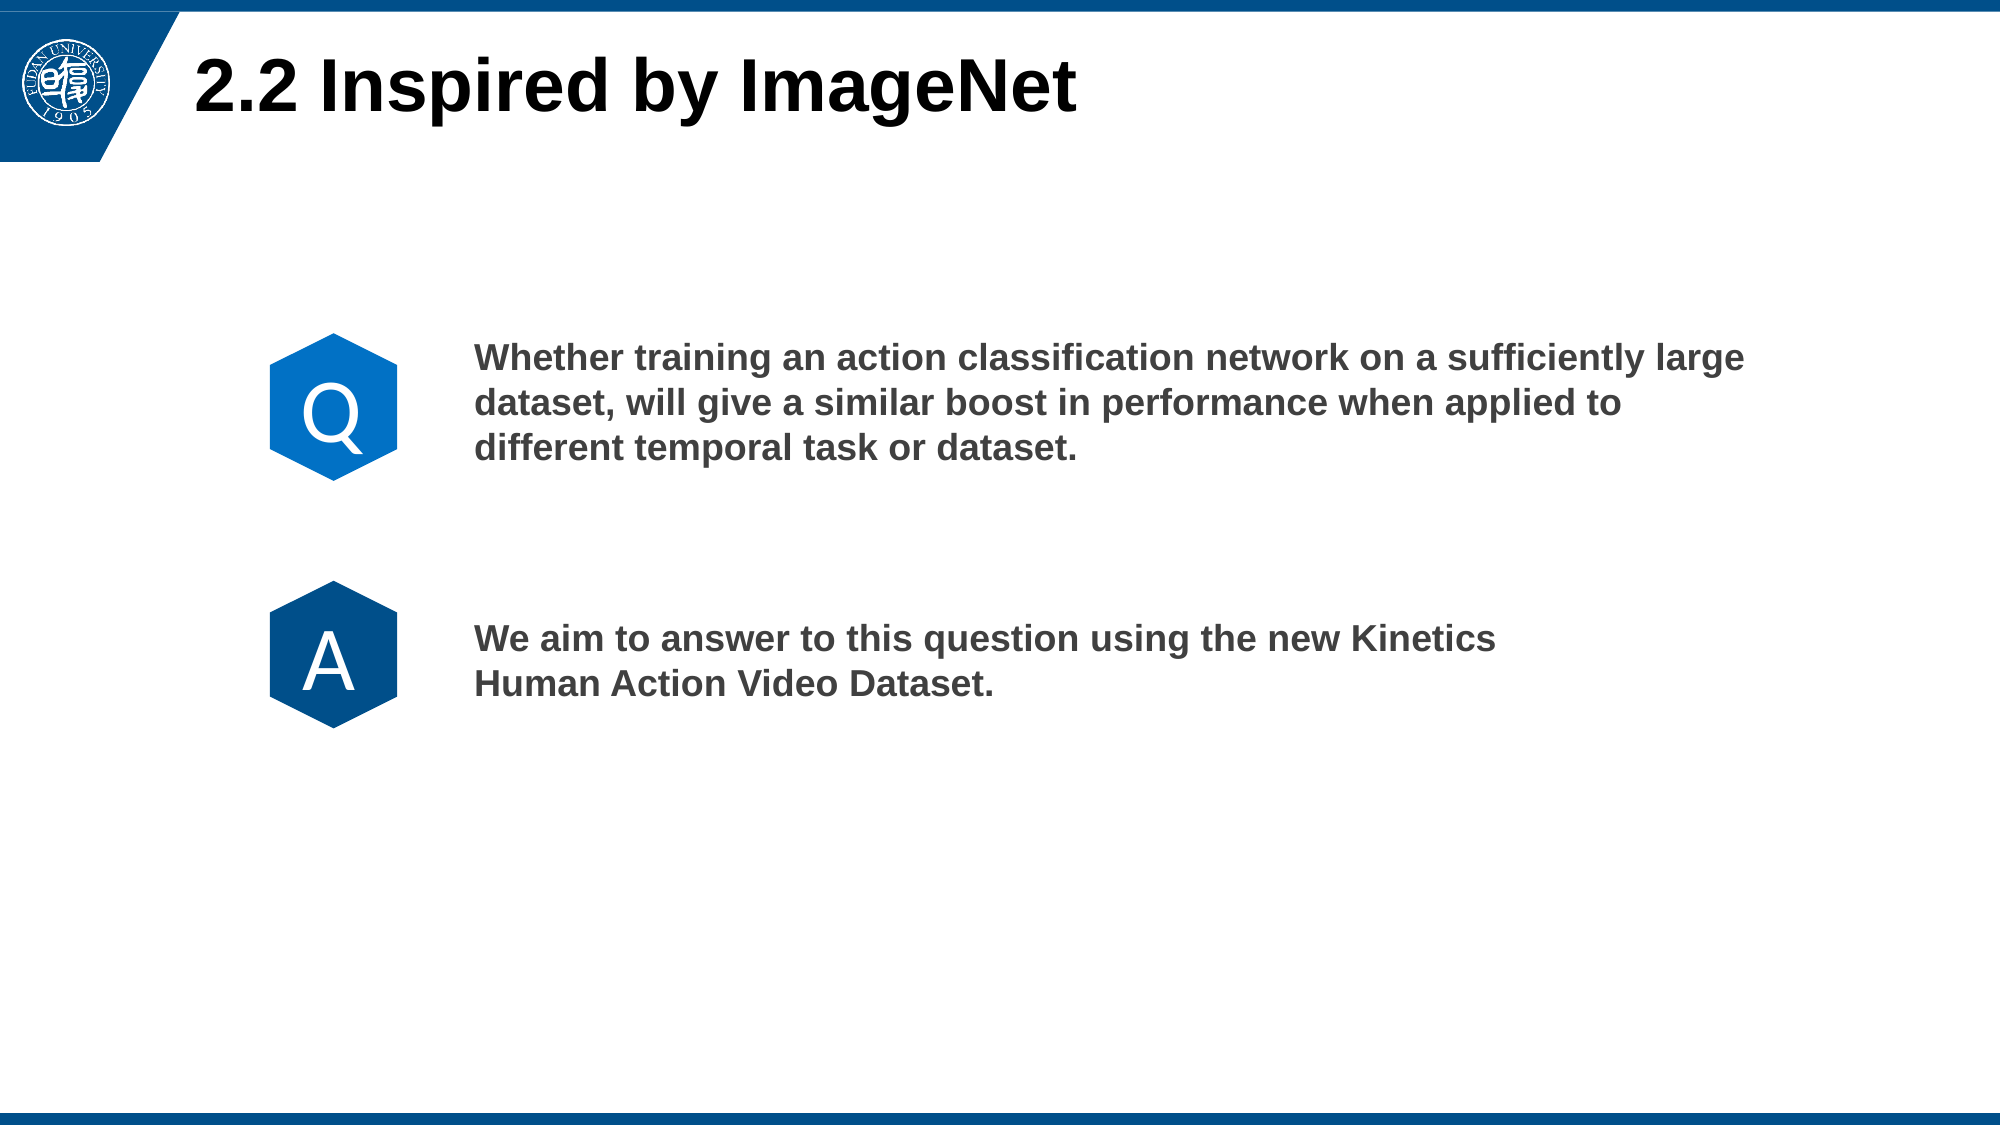

# 2.2 Inspired by ImageNet
Whether training an action classification network on a sufficiently large dataset, will give a similar boost in performance when applied to different temporal task or dataset.

Q

A
We aim to answer to this question using the new Kinetics Human Action Video Dataset.